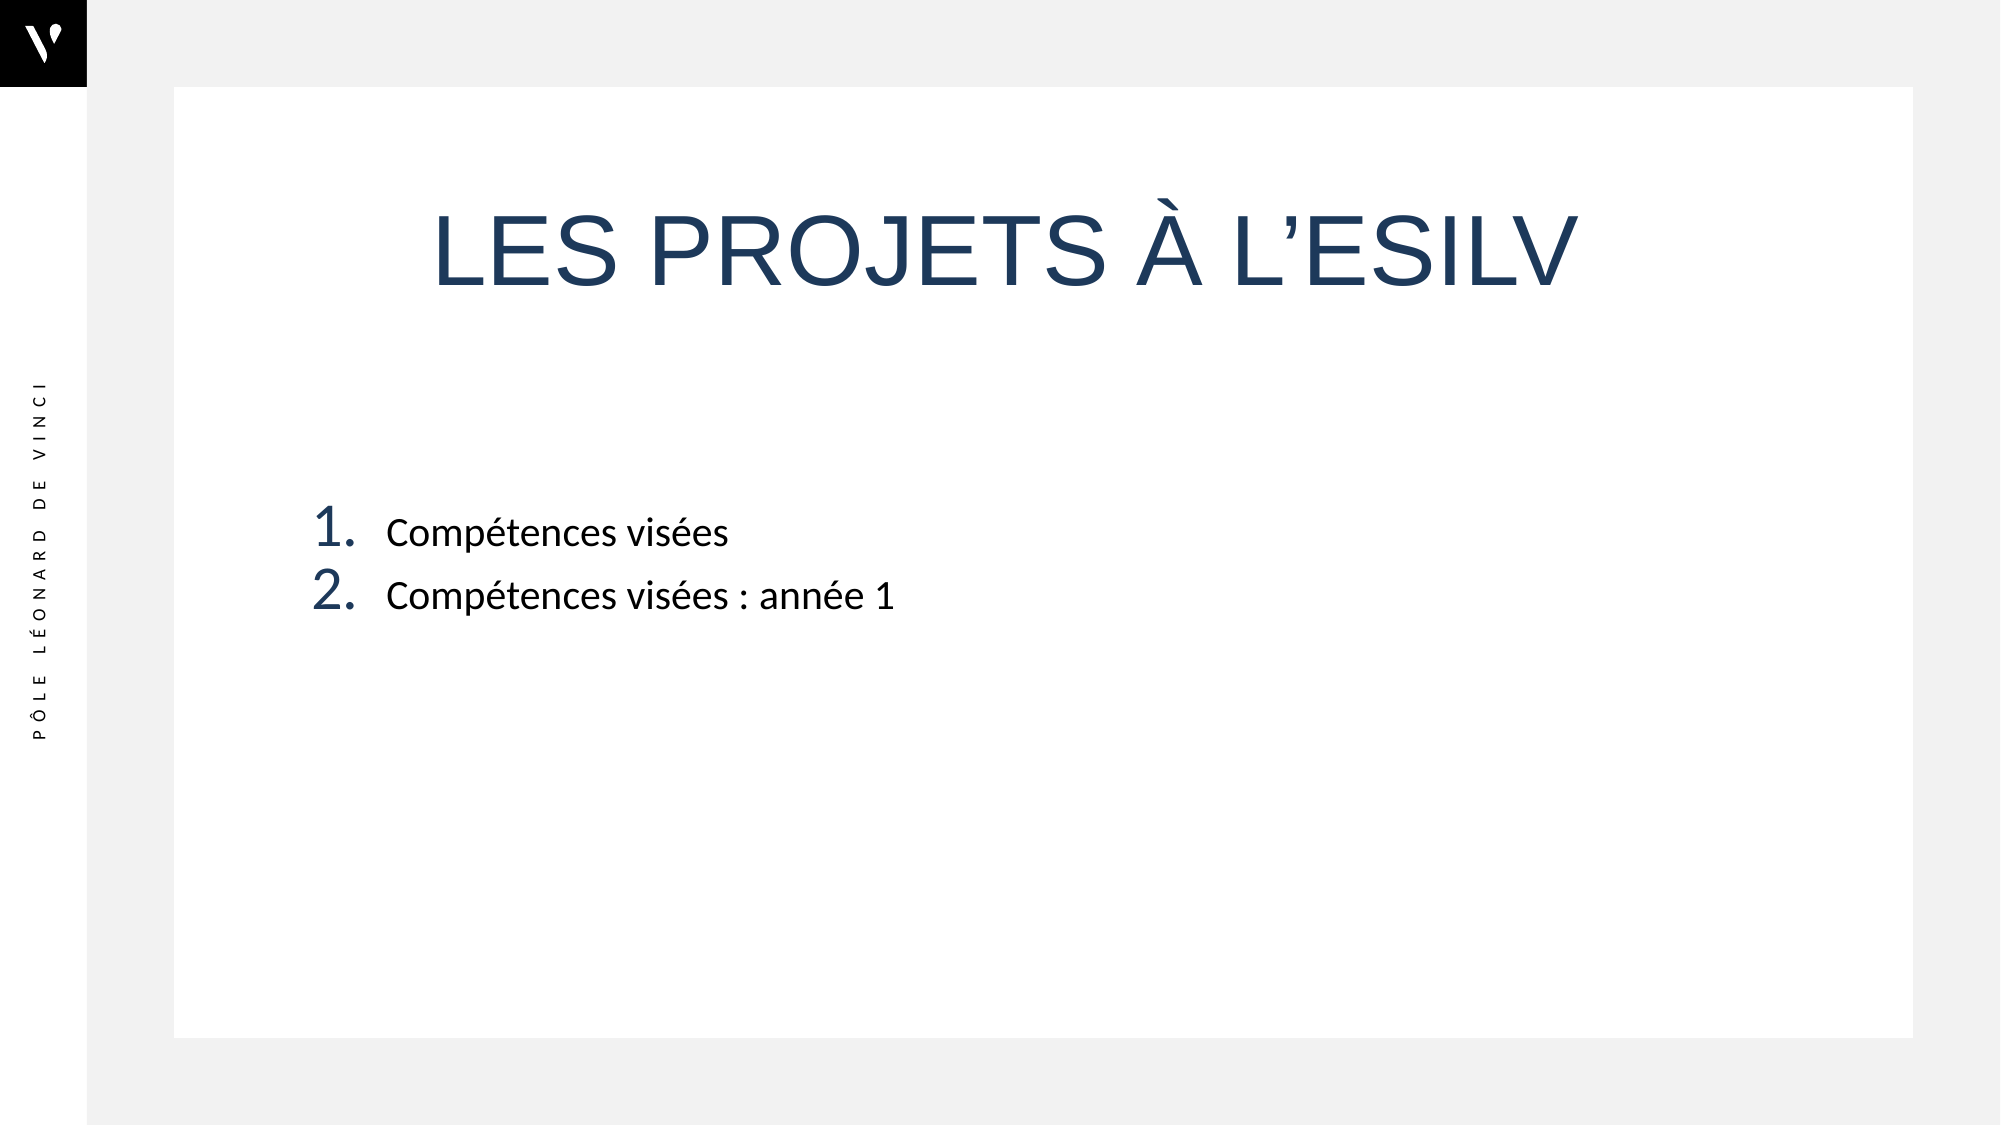

Les projets à l’ESILV
Compétences visées
Compétences visées : année 1